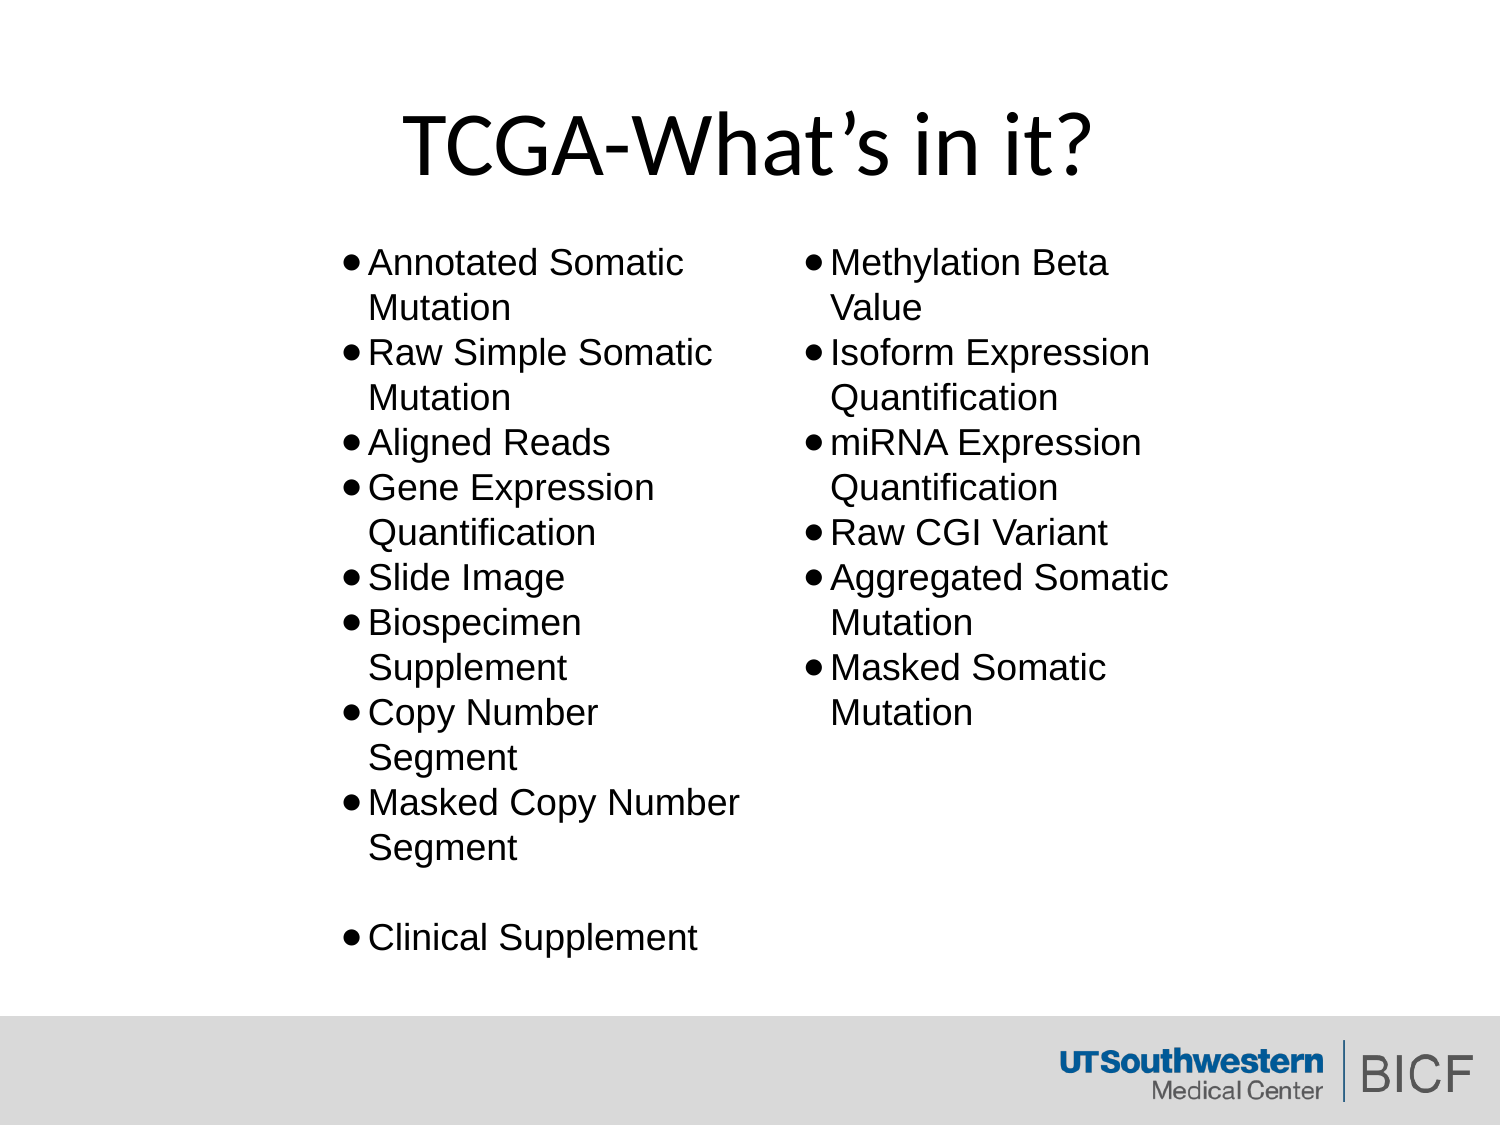

# TCGA-What’s in it?
Annotated Somatic Mutation
Raw Simple Somatic Mutation
Aligned Reads
Gene Expression Quantification
Slide Image
Biospecimen Supplement
Copy Number Segment
Masked Copy Number Segment

Clinical Supplement
Methylation Beta Value
Isoform Expression Quantification
miRNA Expression Quantification
Raw CGI Variant
Aggregated Somatic Mutation
Masked Somatic Mutation